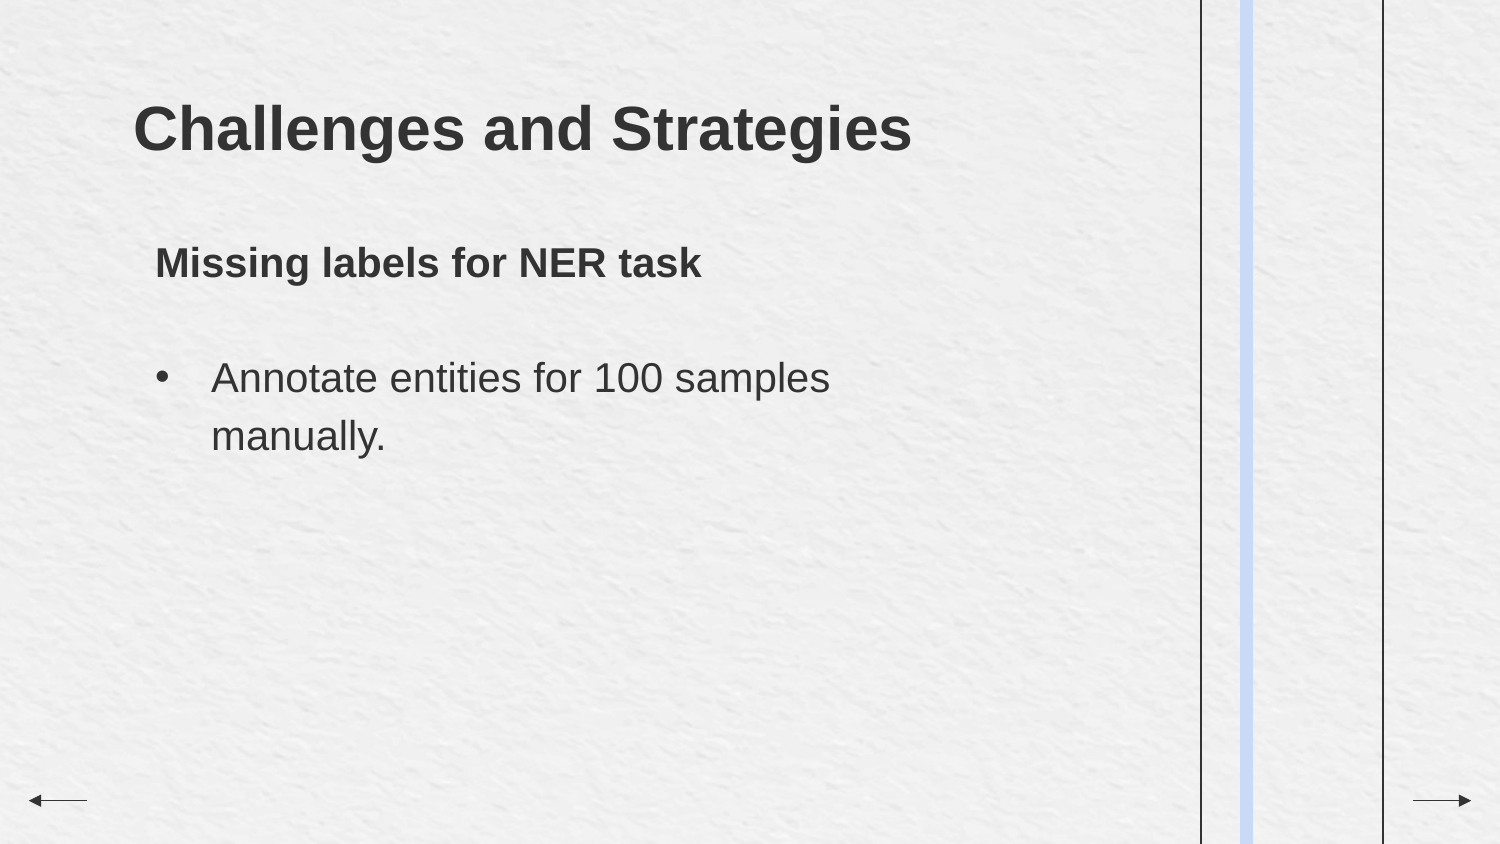

# Challenges and Strategies
Missing labels for NER task

Annotate entities for 100 samples manually.